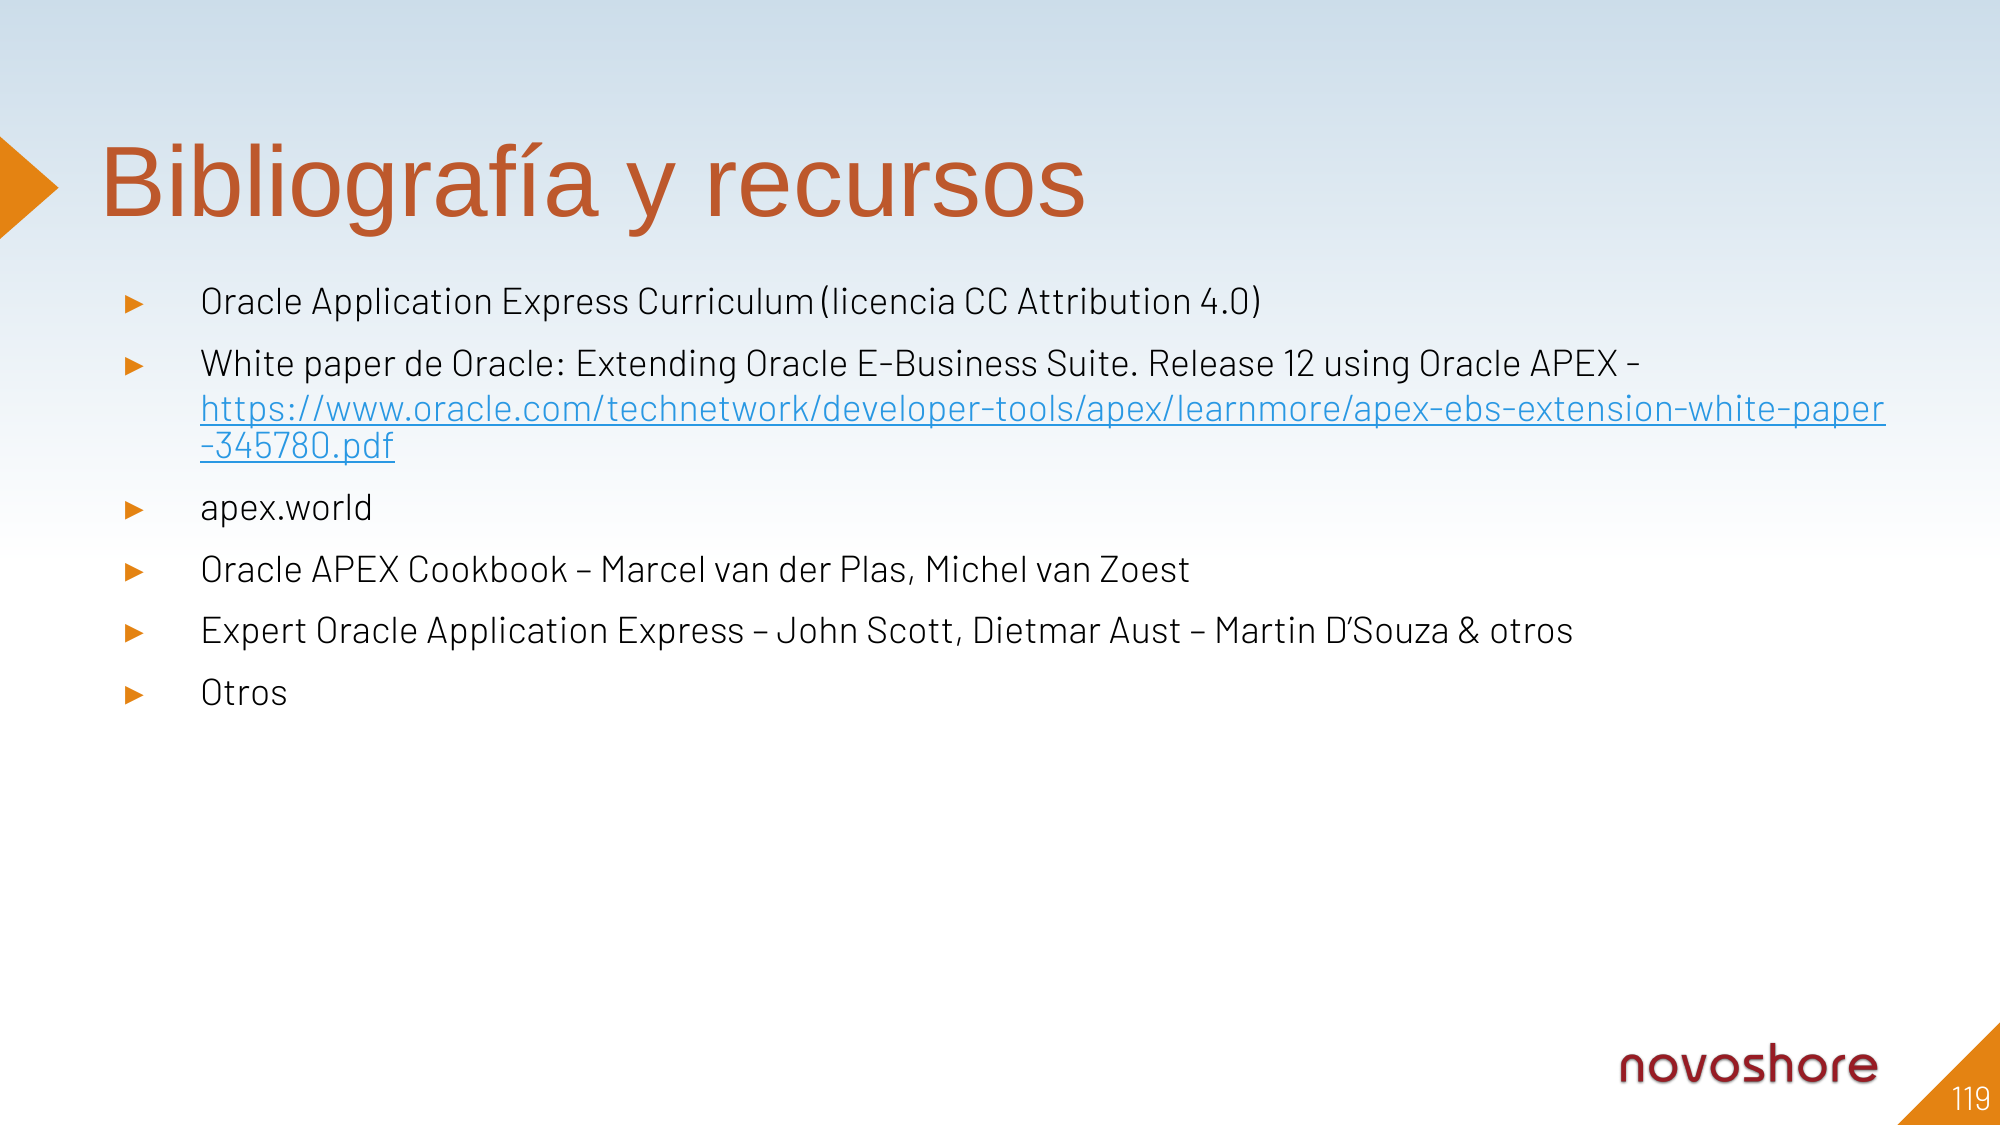

# Bibliografía y recursos
Oracle Application Express Curriculum (licencia CC Attribution 4.0)
White paper de Oracle: Extending Oracle E-Business Suite. Release 12 using Oracle APEX - https://www.oracle.com/technetwork/developer-tools/apex/learnmore/apex-ebs-extension-white-paper-345780.pdf
apex.world
Oracle APEX Cookbook – Marcel van der Plas, Michel van Zoest
Expert Oracle Application Express – John Scott, Dietmar Aust – Martin D’Souza & otros
Otros

119